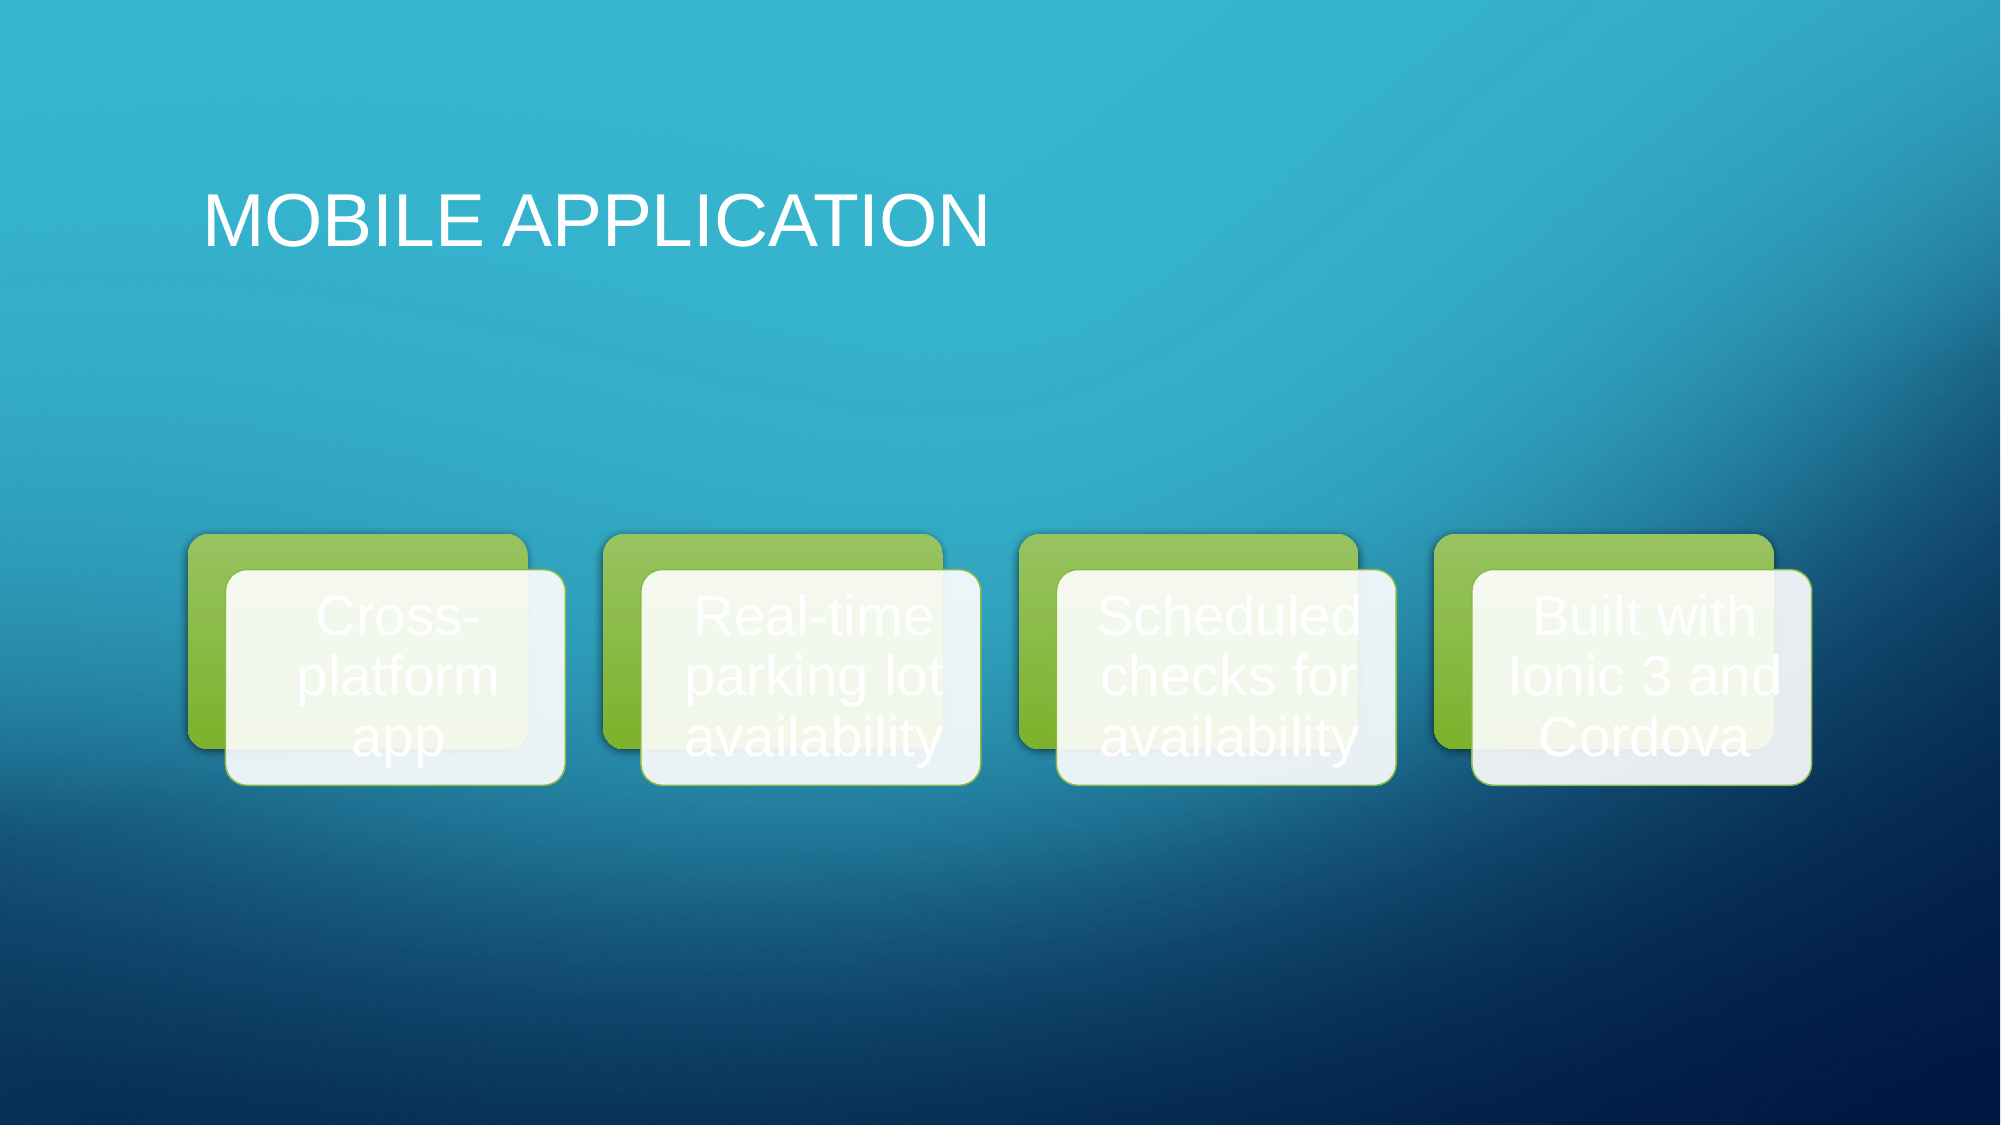

# Mobile application
Cross-platform app
Real-time parking lot availability
Scheduled checks for availability
Built with Ionic 3 and Cordova